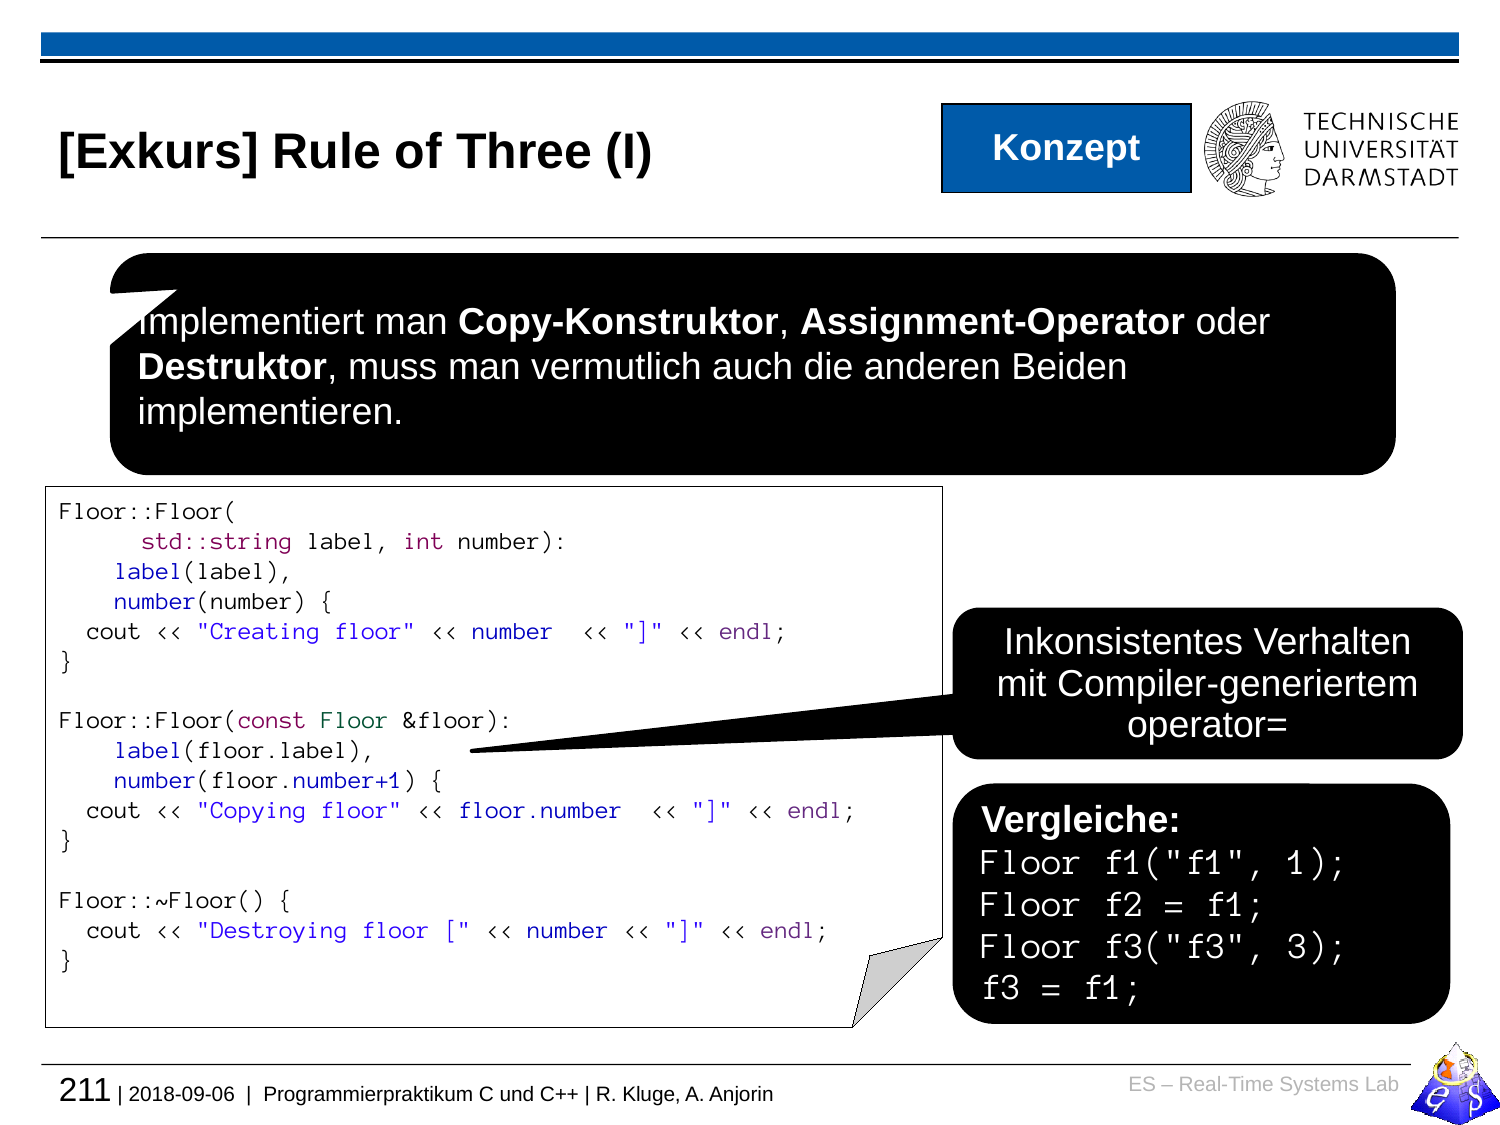

# [Exkurs] Rule of Three (I)
Konzept
Implementiert man Copy-Konstruktor, Assignment-Operator oder Destruktor, muss man vermutlich auch die anderen Beiden implementieren.
Floor::Floor(
      std::string label, int number):
    label(label),
    number(number) {
  cout << "Creating floor" << number  << "]" << endl;
}

Floor::Floor(const Floor &floor):
    label(floor.label),
    number(floor.number+1) {
  cout << "Copying floor" << floor.number  << "]" << endl;
}

Floor::~Floor() {
  cout << "Destroying floor [" << number << "]" << endl;
}
Inkonsistentes Verhalten mit Compiler-generiertem operator=
Vergleiche:
Floor f1("f1", 1);
Floor f2 = f1;
Floor f3("f3", 3);
f3 = f1;